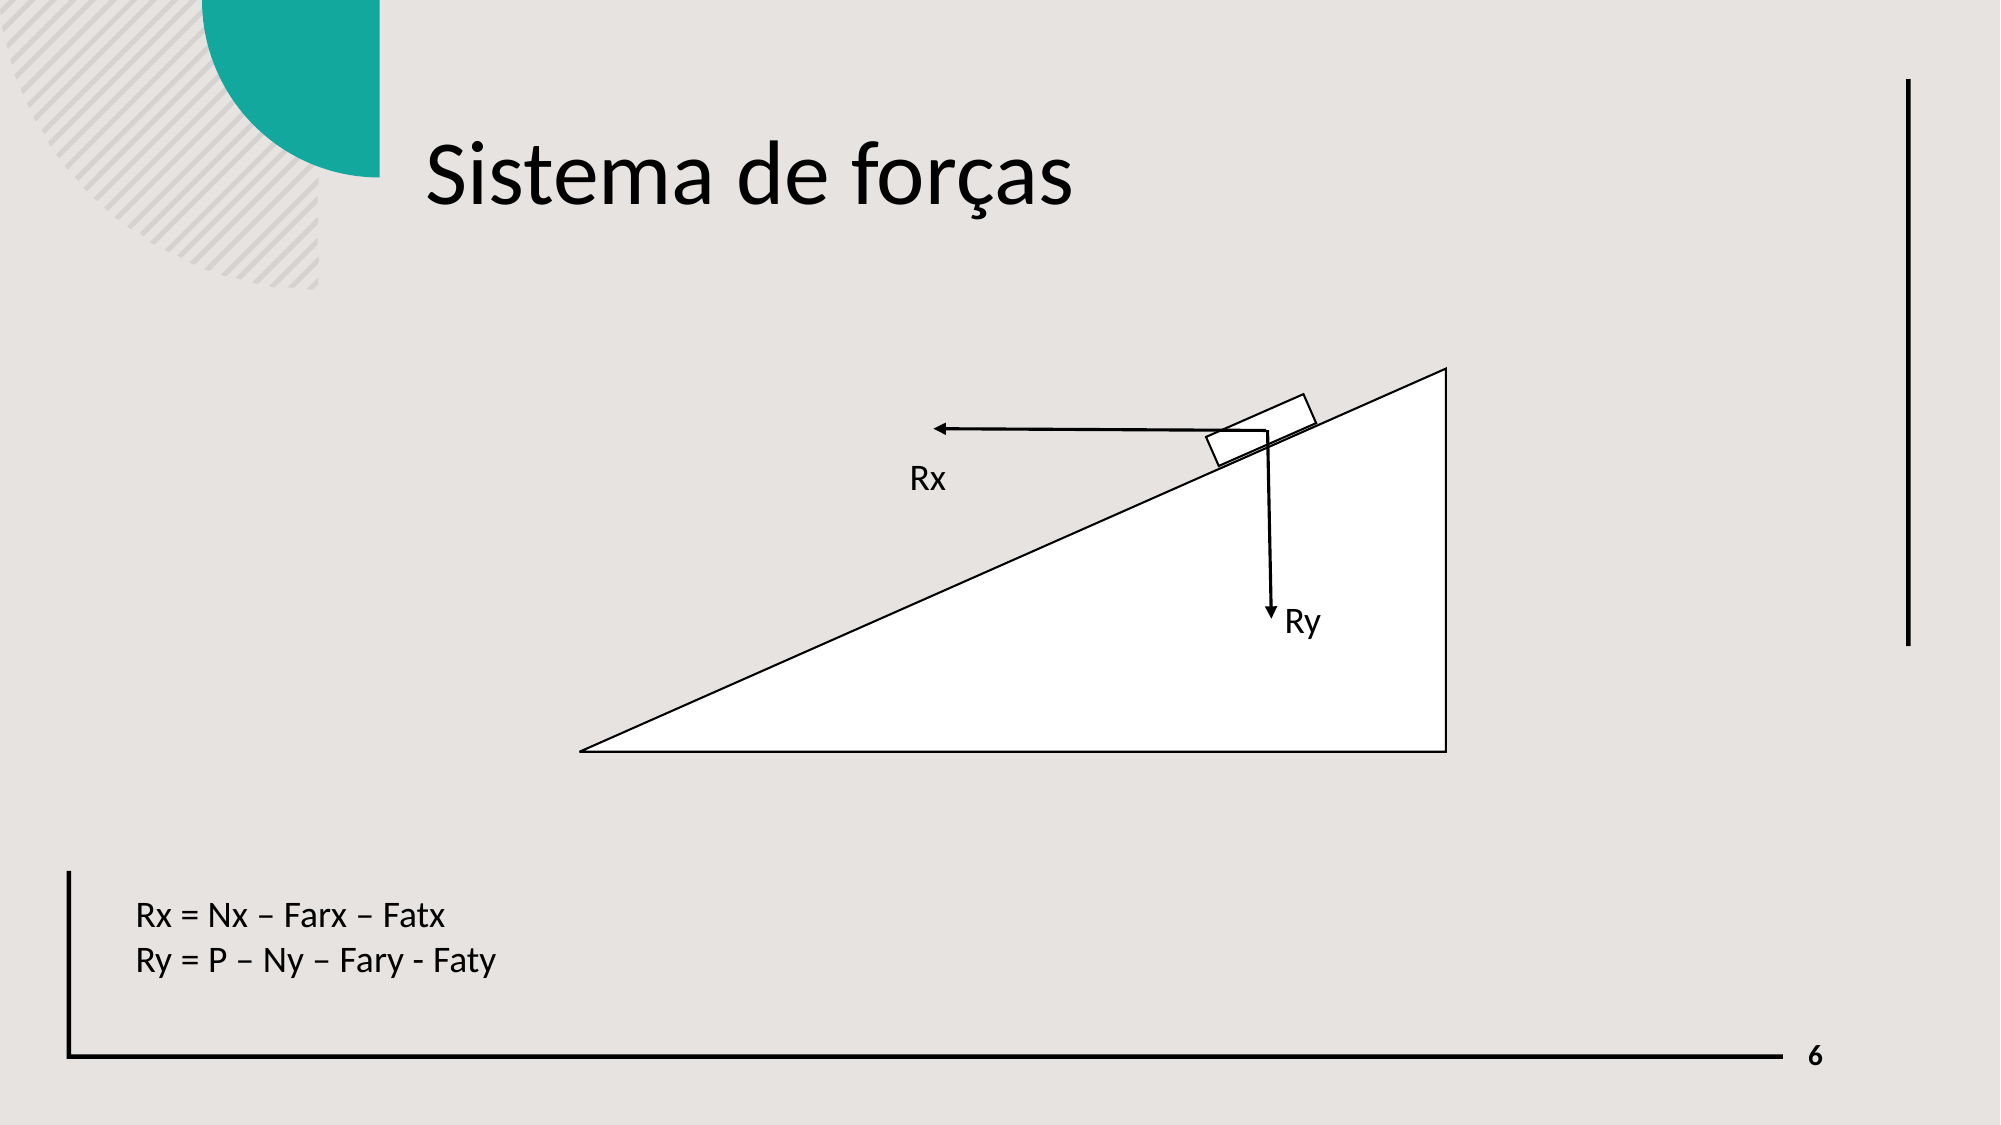

# Sistema de forças

Rx
Ry
Rx = Nx – Farx – Fatx
Ry = P – Ny – Fary - Faty
6